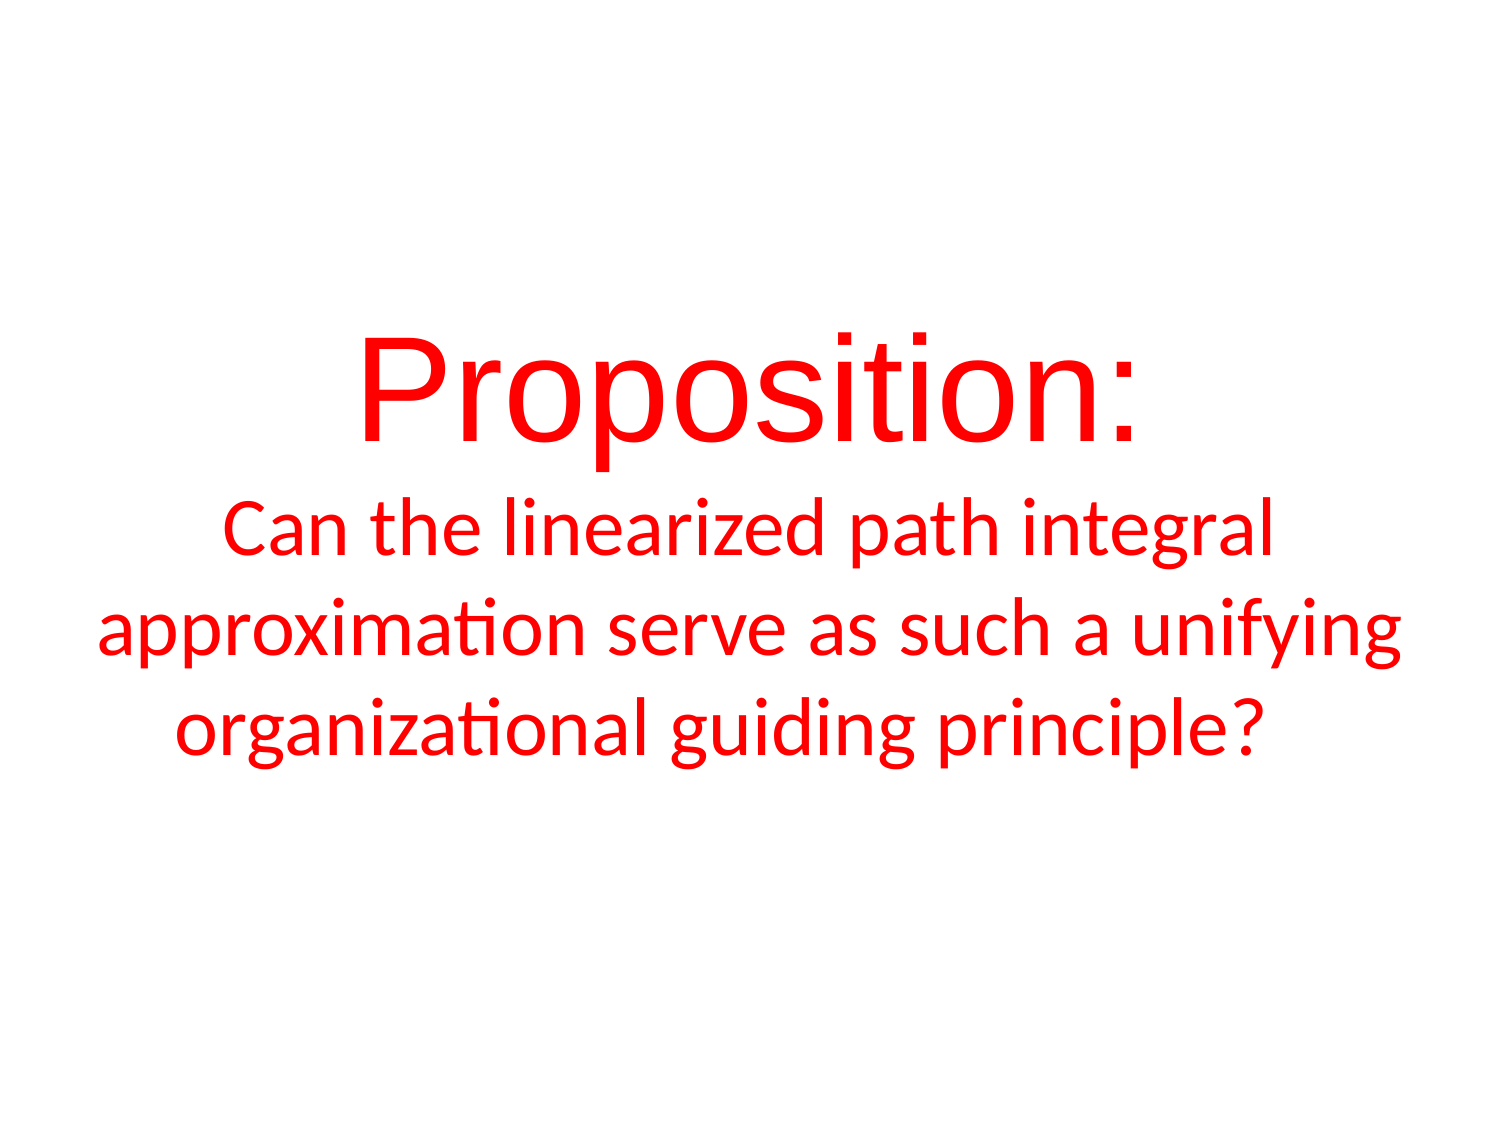

Proposition:
Can the linearized path integral approximation serve as such a unifying organizational guiding principle?